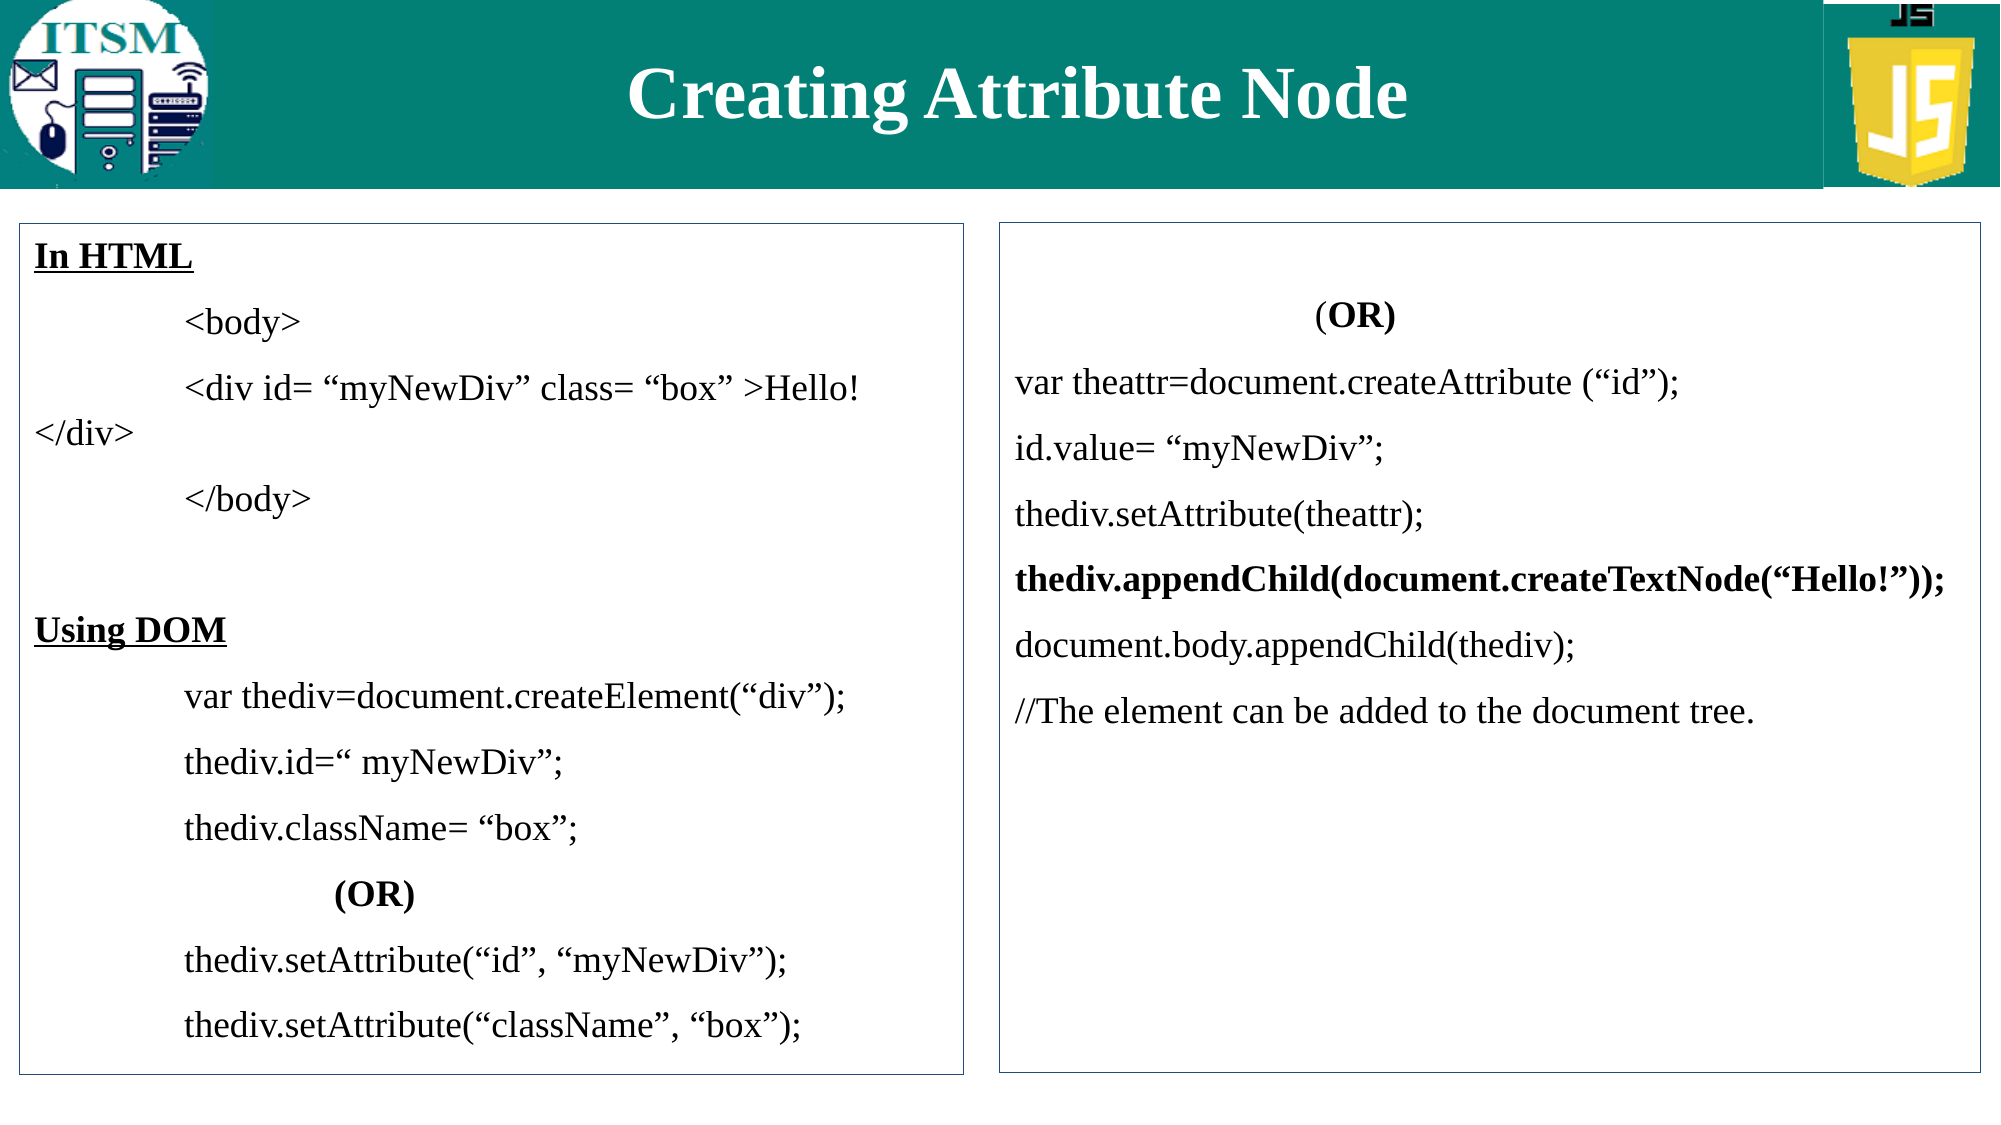

# Creating Attribute Node

		(OR)
var theattr=document.createAttribute (“id”);
id.value= “myNewDiv”;
thediv.setAttribute(theattr);
thediv.appendChild(document.createTextNode(“Hello!”));
document.body.appendChild(thediv);
//The element can be added to the document tree.

In HTML
	<body>
 	<div id= “myNewDiv” class= “box” >Hello! 	</div>
	</body>

Using DOM
  	var thediv=document.createElement(“div”);
	thediv.id=“ myNewDiv”;
	thediv.className= “box”;
		(OR)
	thediv.setAttribute(“id”, “myNewDiv”);
	thediv.setAttribute(“className”, “box”);